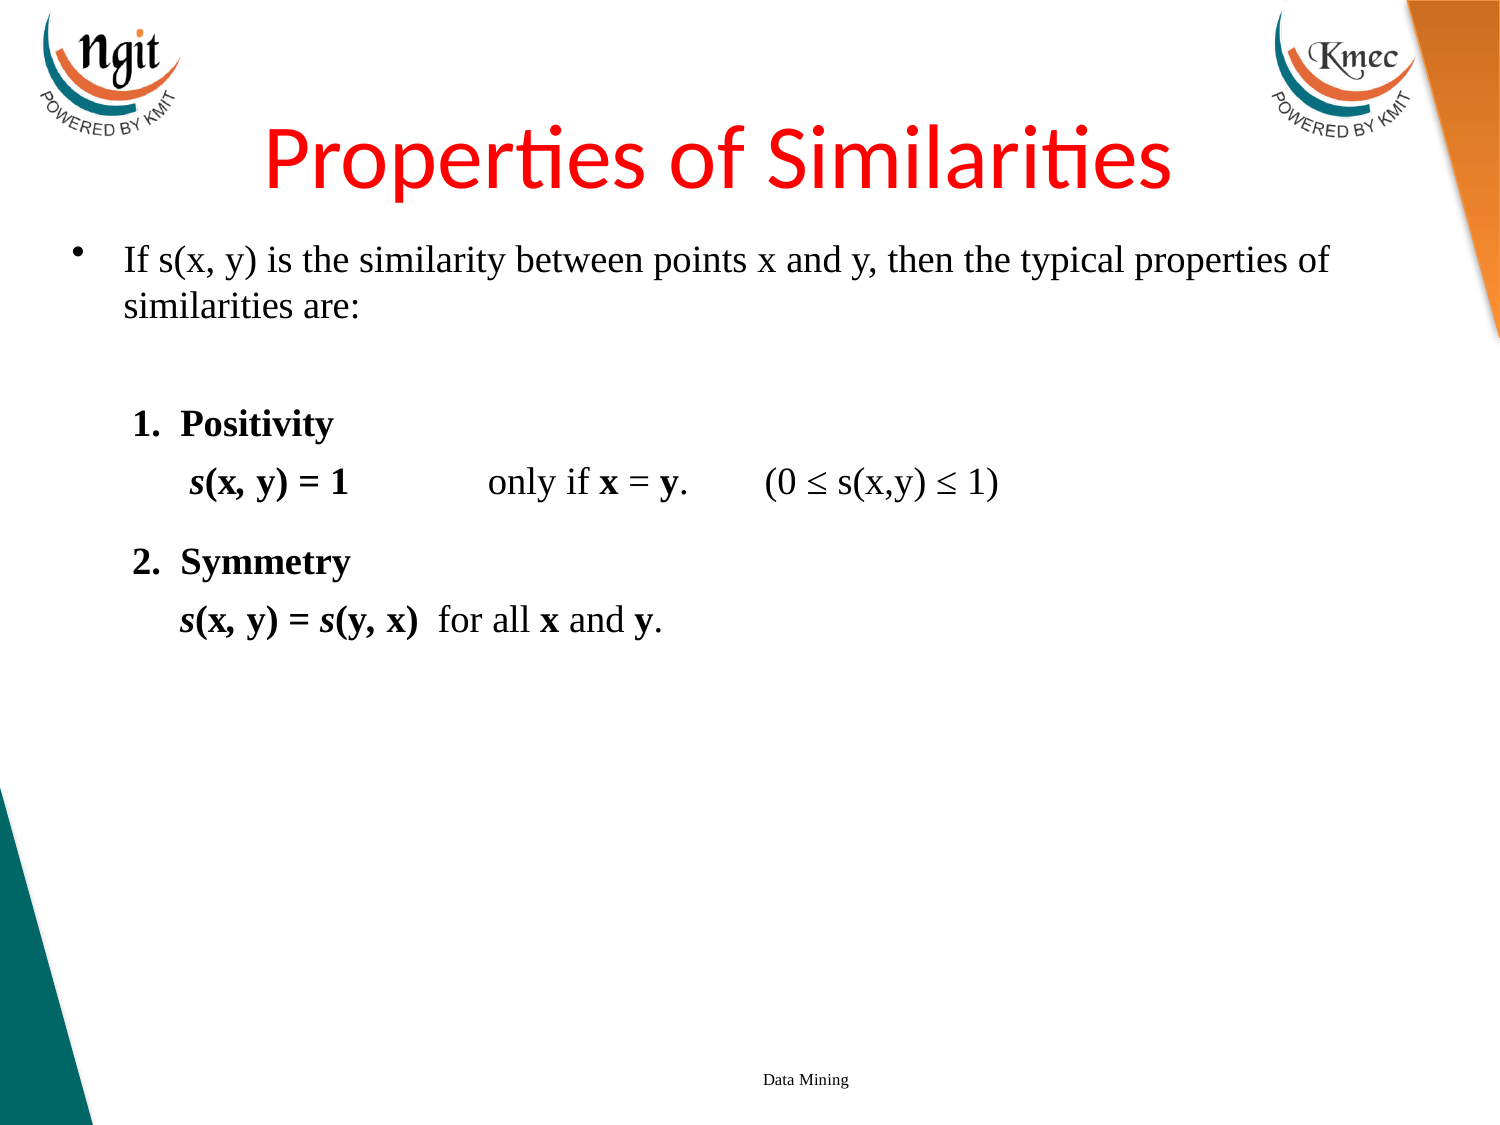

# Properties of Similarities
If s(x, y) is the similarity between points x and y, then the typical properties of
similarities are:

Positivity
s(x, y) = 1	only if x = y.	(0 ≤ s(x,y) ≤ 1)
Symmetry
s(x, y) = s(y, x) for all x and y.
Data Mining
52